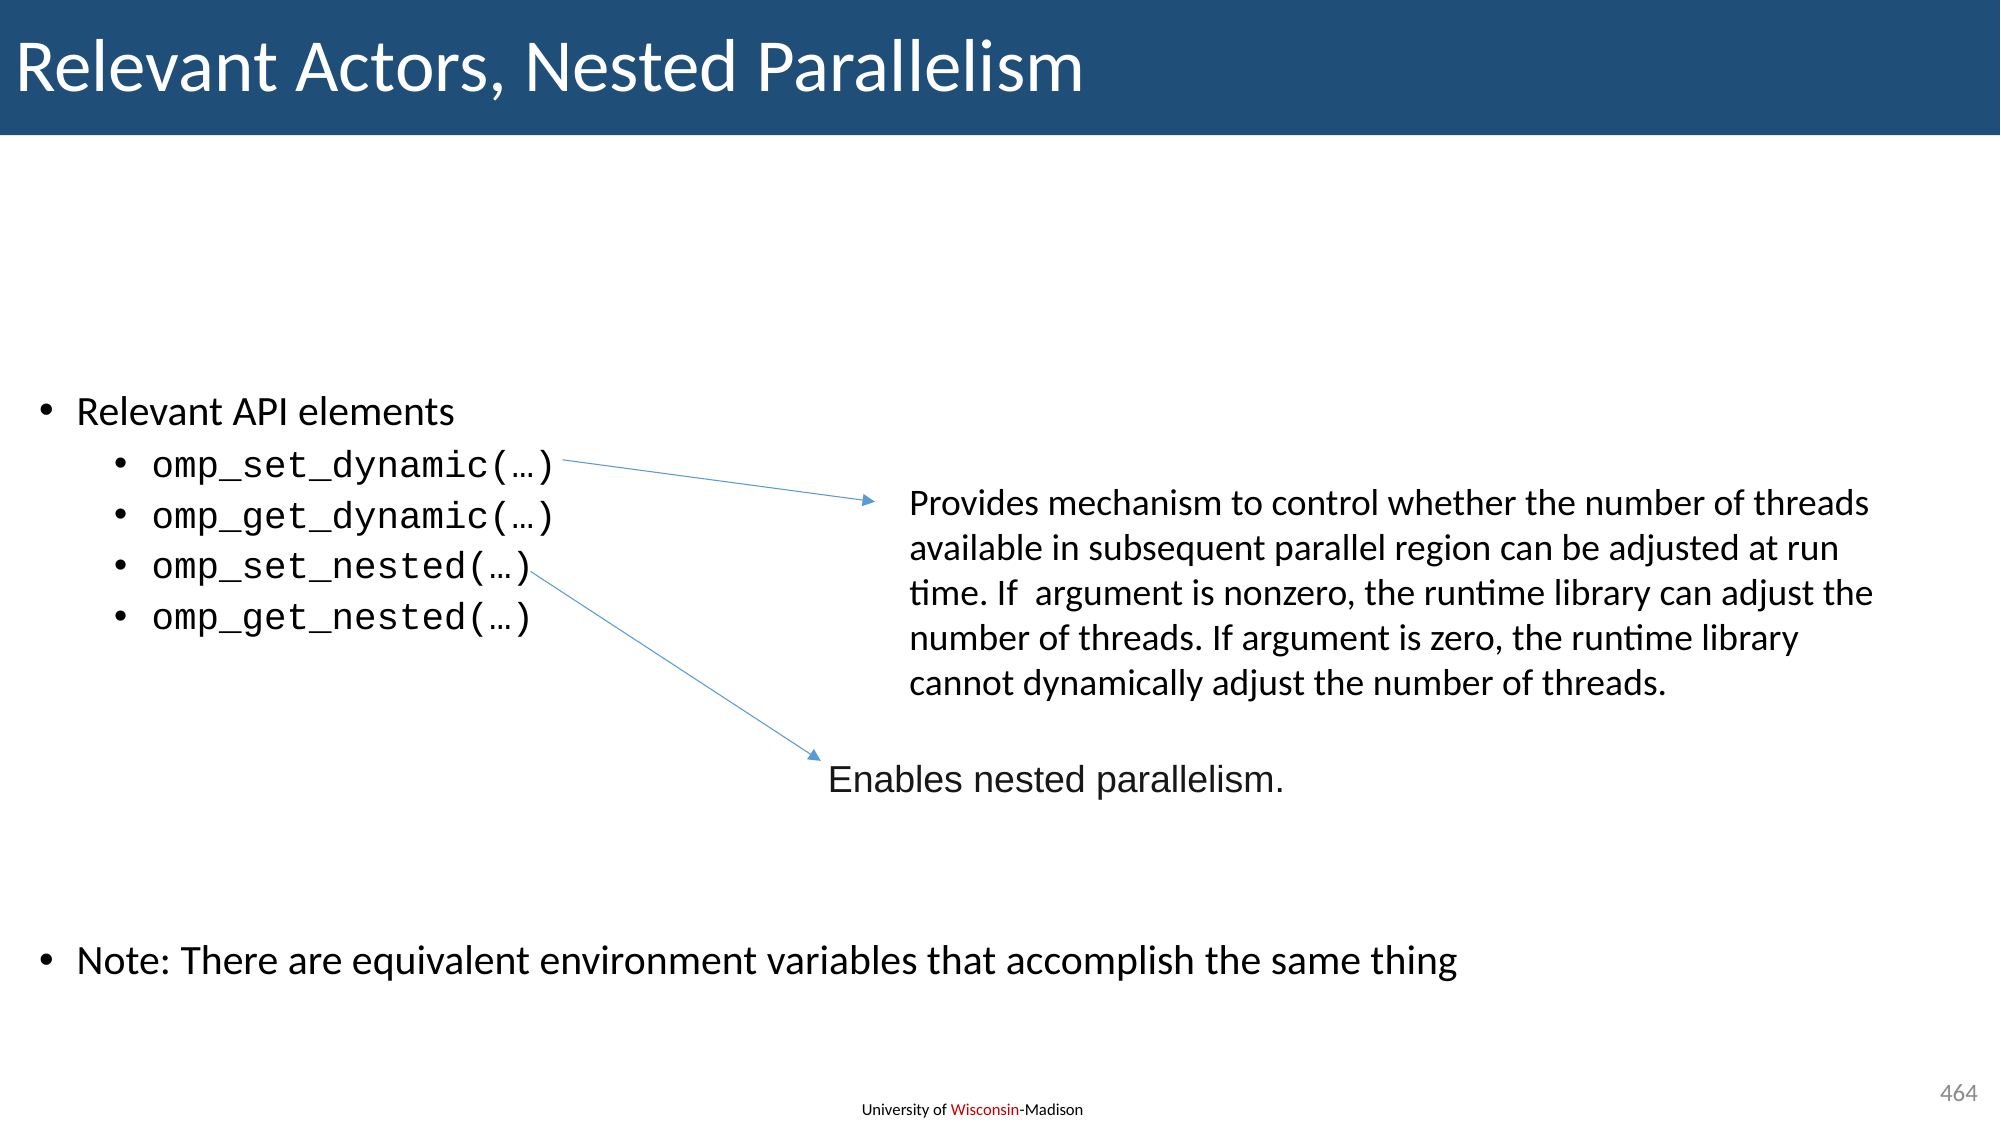

# Relevant Actors, Nested Parallelism

Relevant API elements
omp_set_dynamic(…)
omp_get_dynamic(…)
omp_set_nested(…)
omp_get_nested(…)

Note: There are equivalent environment variables that accomplish the same thing
Provides mechanism to control whether the number of threads available in subsequent parallel region can be adjusted at run time. If  argument is nonzero, the runtime library can adjust the number of threads. If argument is zero, the runtime library cannot dynamically adjust the number of threads.
Enables nested parallelism.
464